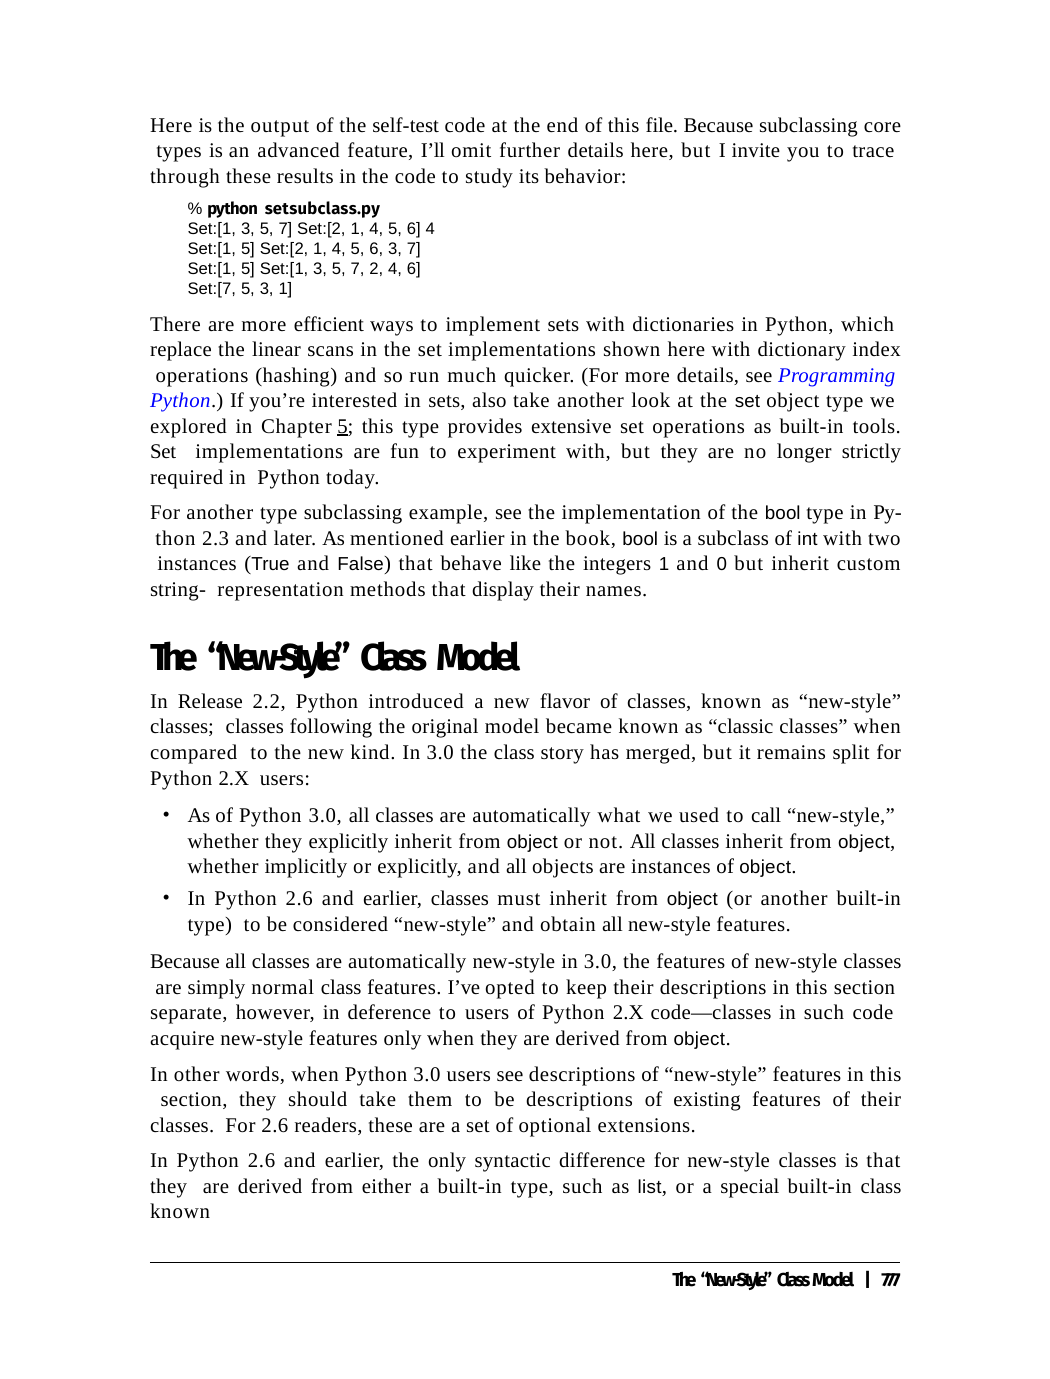

Here is the output of the self-test code at the end of this file. Because subclassing core  types is an advanced feature, I’ll omit further details here, but I invite you to trace  through these results in the code to study its behavior:
% python setsubclass.py
Set:[1, 3, 5, 7] Set:[2, 1, 4, 5, 6] 4
Set:[1, 5] Set:[2, 1, 4, 5, 6, 3, 7]
Set:[1, 5] Set:[1, 3, 5, 7, 2, 4, 6]
Set:[7, 5, 3, 1]
There are more efficient ways to implement sets with dictionaries in Python, which  replace the linear scans in the set implementations shown here with dictionary index  operations (hashing) and so run much quicker. (For more details, see Programming  Python.) If you’re interested in sets, also take another look at the set object type we  explored in Chapter 5; this type provides extensive set operations as built-in tools. Set  implementations are fun to experiment with, but they are no longer strictly required in  Python today.
For another type subclassing example, see the implementation of the bool type in Py-  thon 2.3 and later. As mentioned earlier in the book, bool is a subclass of int with two  instances (True and False) that behave like the integers 1 and 0 but inherit custom string-  representation methods that display their names.

The “New-Style” Class Model
In Release 2.2, Python introduced a new flavor of classes, known as “new-style” classes;  classes following the original model became known as “classic classes” when compared  to the new kind. In 3.0 the class story has merged, but it remains split for Python 2.X  users:
As of Python 3.0, all classes are automatically what we used to call “new-style,”  whether they explicitly inherit from object or not. All classes inherit from object,  whether implicitly or explicitly, and all objects are instances of object.
In Python 2.6 and earlier, classes must inherit from object (or another built-in type)  to be considered “new-style” and obtain all new-style features.
Because all classes are automatically new-style in 3.0, the features of new-style classes  are simply normal class features. I’ve opted to keep their descriptions in this section  separate, however, in deference to users of Python 2.X code—classes in such code  acquire new-style features only when they are derived from object.
In other words, when Python 3.0 users see descriptions of “new-style” features in this  section, they should take them to be descriptions of existing features of their classes.  For 2.6 readers, these are a set of optional extensions.
In Python 2.6 and earlier, the only syntactic difference for new-style classes is that they  are derived from either a built-in type, such as list, or a special built-in class known

The “New-Style” Class Model  |  777